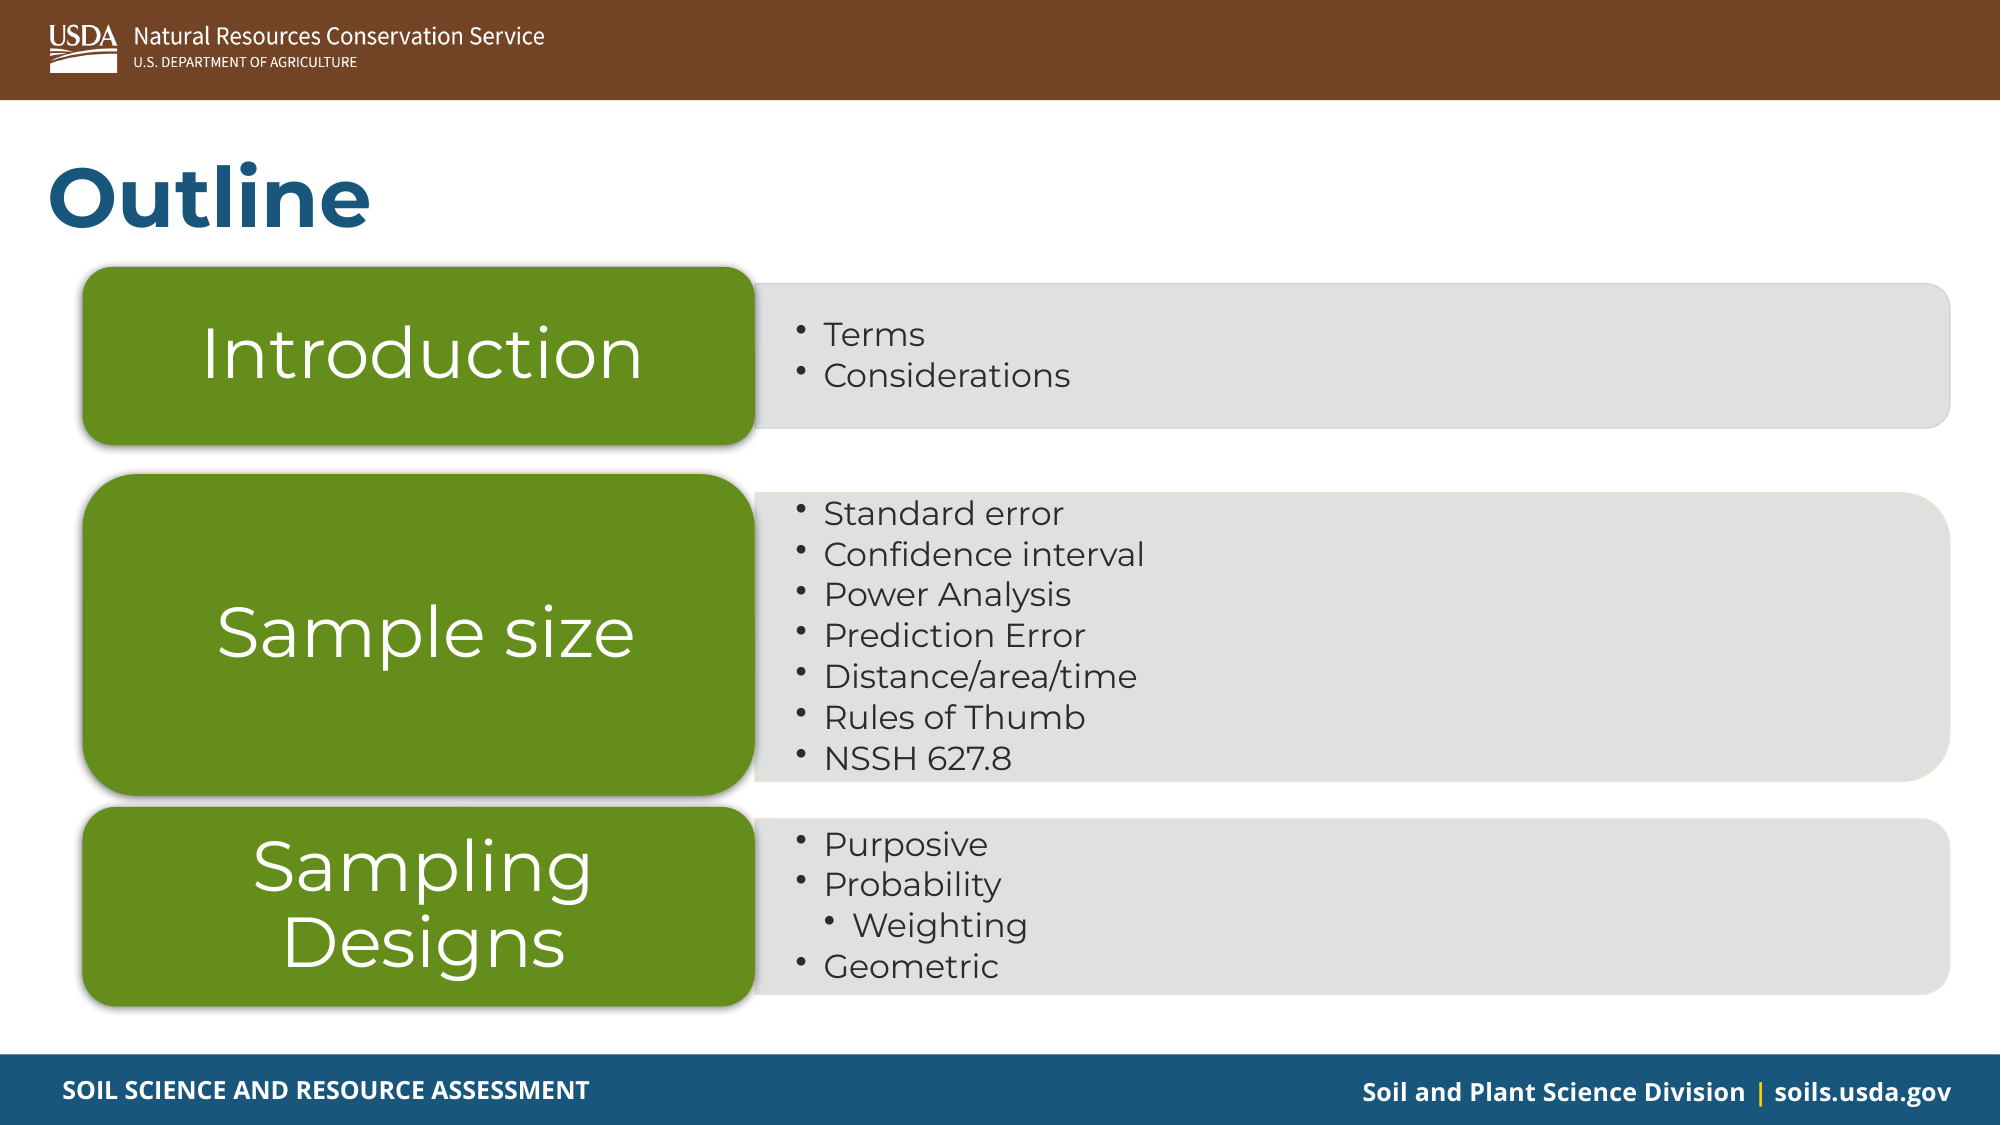

# Outline
Terms
Considerations
Introduction
Standard error
Confidence interval
Power Analysis
Prediction Error
Distance/area/time
Rules of Thumb
NSSH 627.8
Sample size
Purposive
Probability
Weighting
Geometric
Sampling Designs